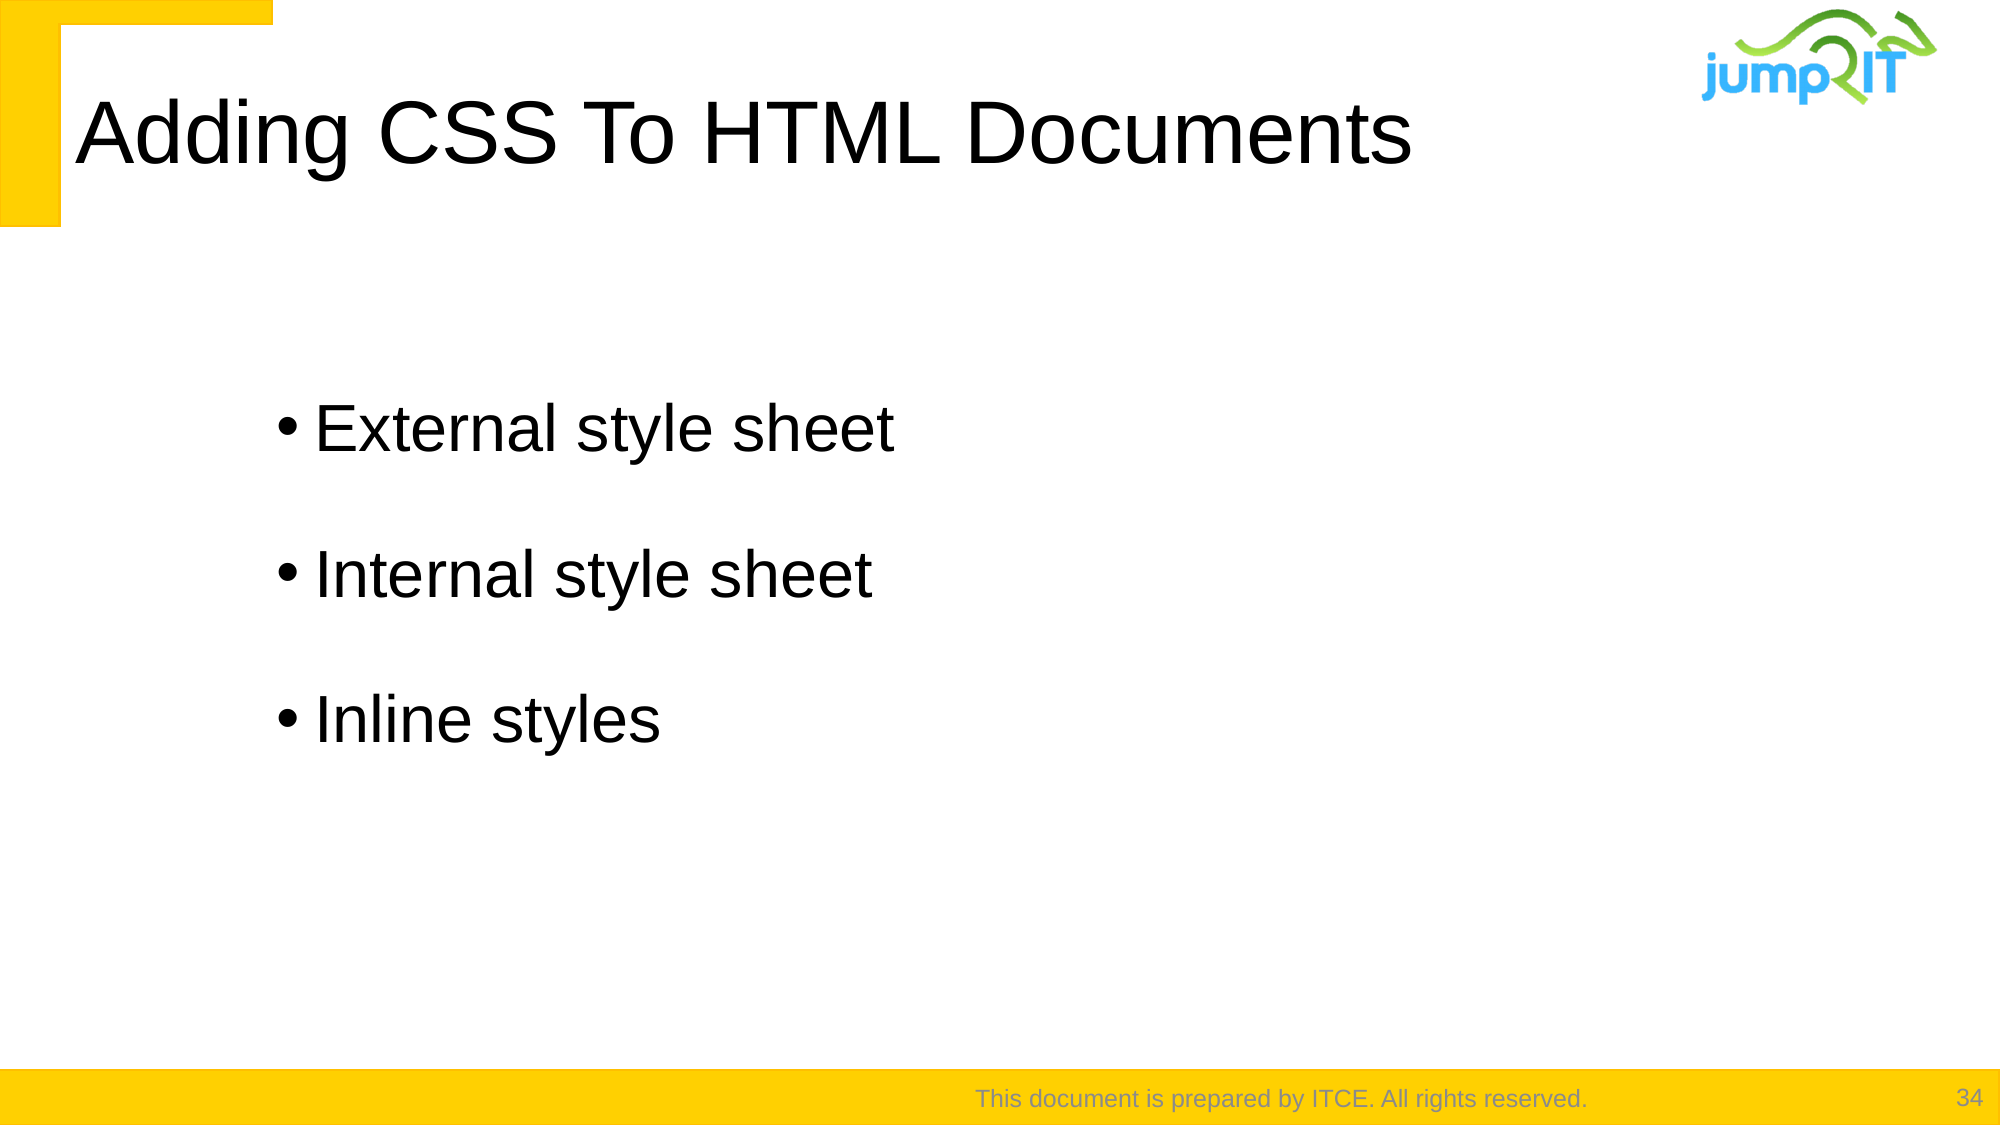

# Adding CSS To HTML Documents
External style sheet
Internal style sheet
Inline styles
This document is prepared by ITCE. All rights reserved.
34